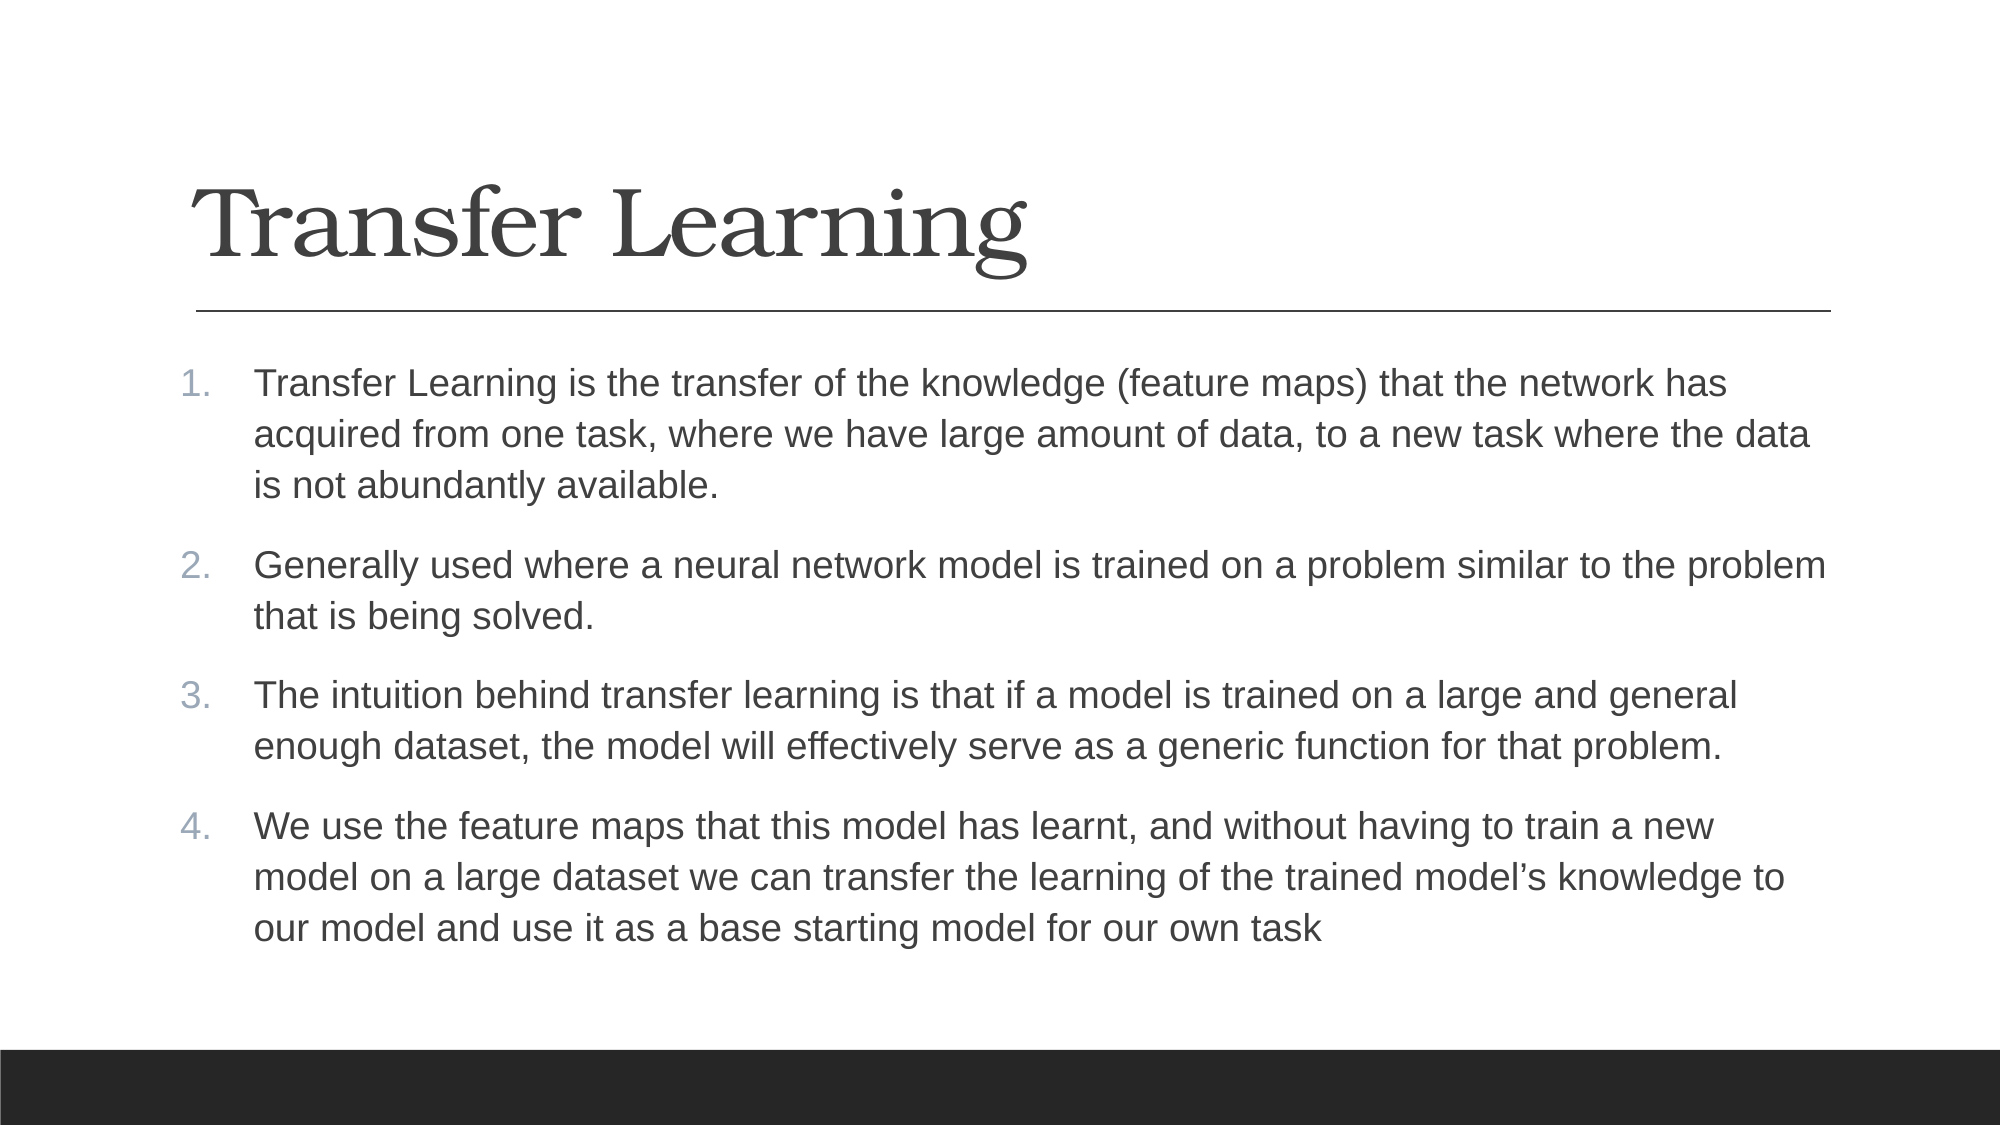

# Transfer Learning
Transfer Learning is the transfer of the knowledge (feature maps) that the network has acquired from one task, where we have large amount of data, to a new task where the data is not abundantly available.
Generally used where a neural network model is trained on a problem similar to the problem that is being solved.
The intuition behind transfer learning is that if a model is trained on a large and general enough dataset, the model will effectively serve as a generic function for that problem.
We use the feature maps that this model has learnt, and without having to train a new model on a large dataset we can transfer the learning of the trained model’s knowledge to our model and use it as a base starting model for our own task